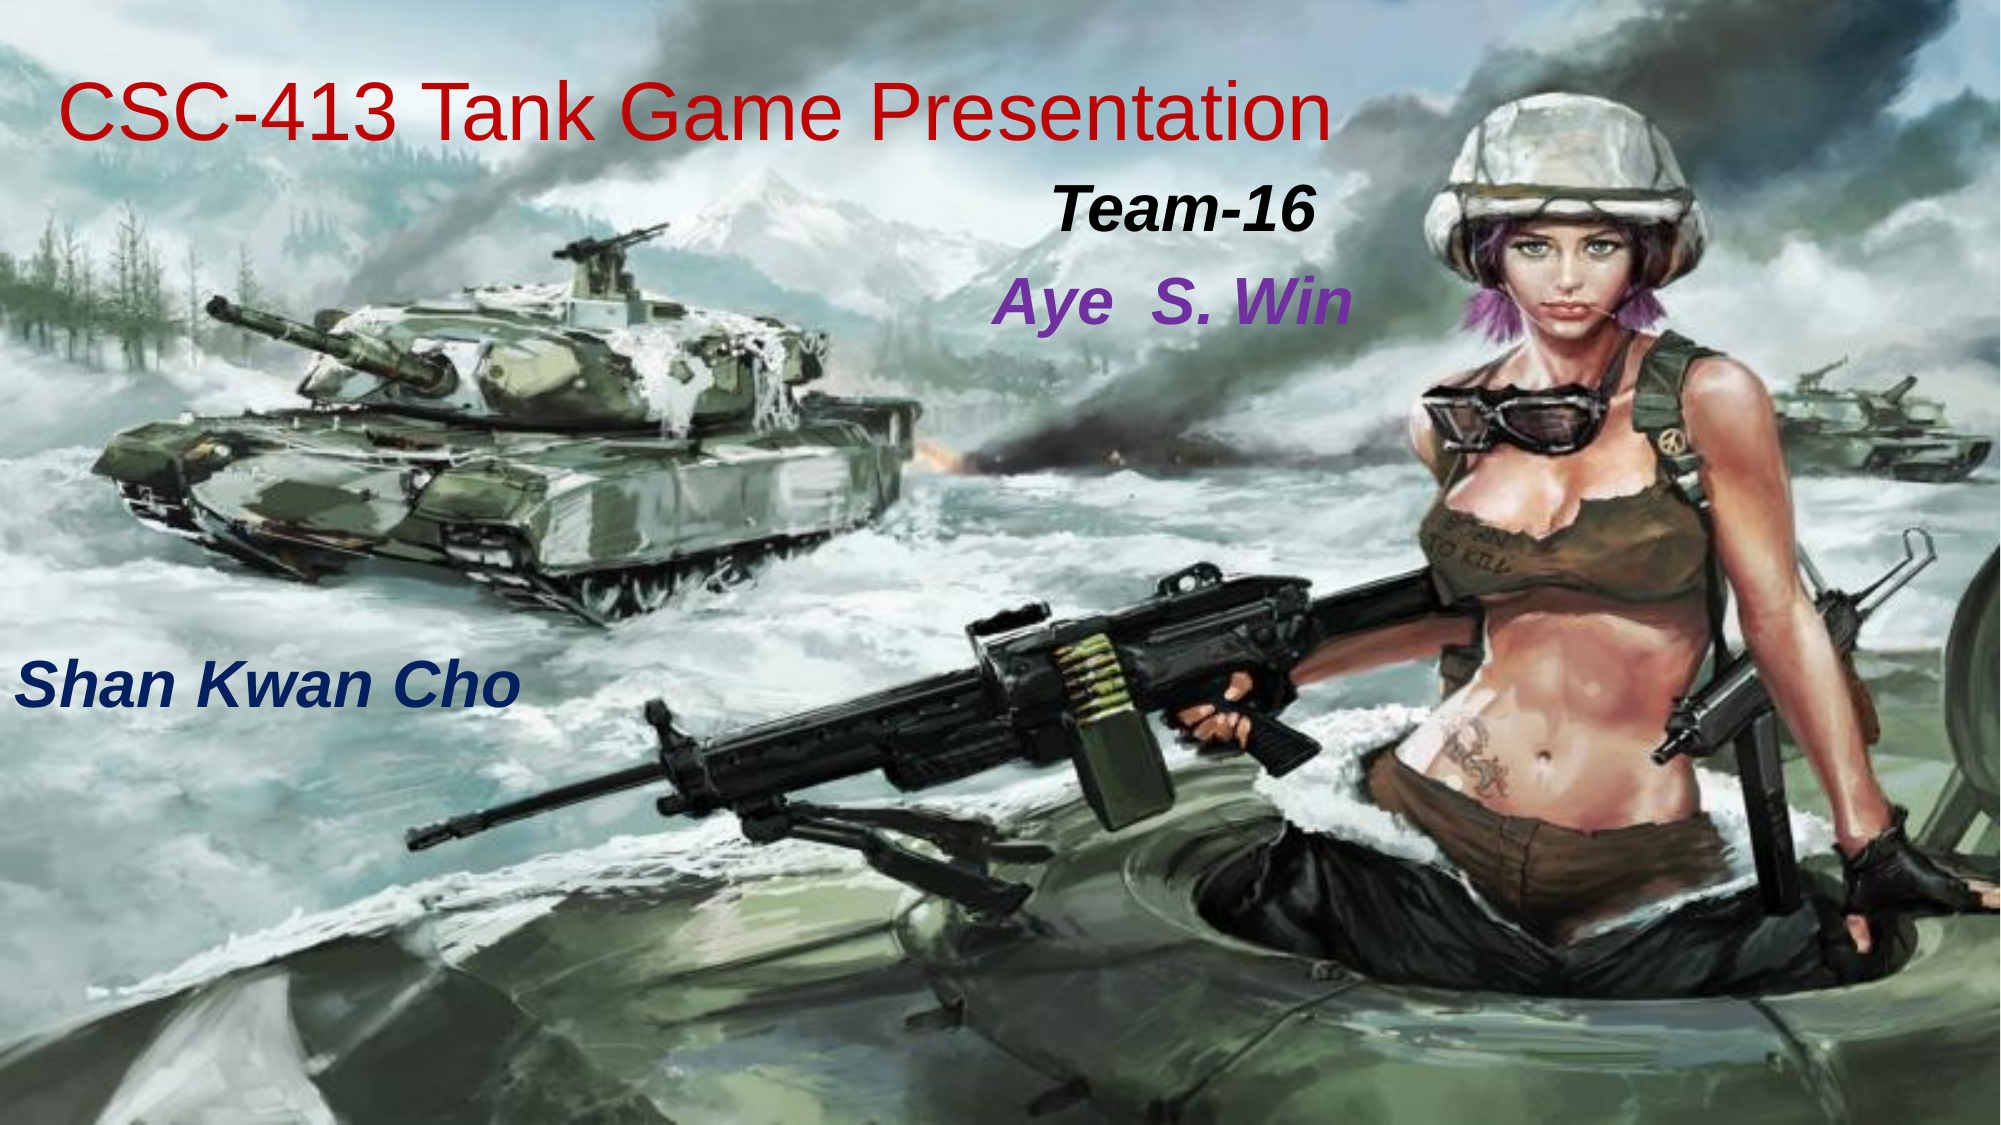

# CSC-413 Tank Game Presentation
Team-16
Aye  S. Win
Shan Kwan Cho